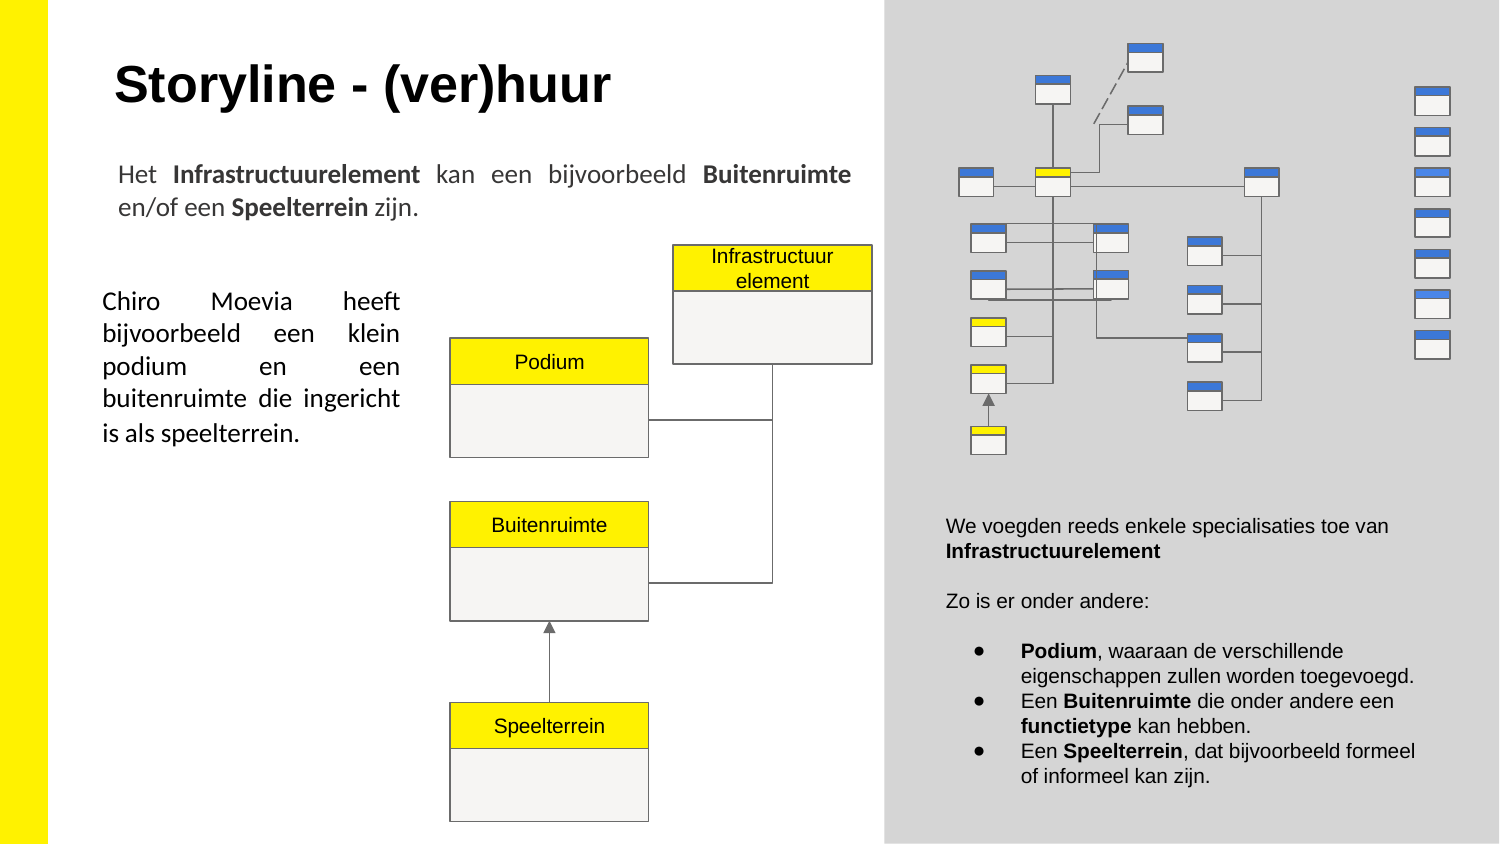

Storyline - (ver)huur

Het Infrastructuurelement kan een bijvoorbeeld Buitenruimte en/of een Speelterrein zijn.

Infrastructuur
element

Chiro Moevia heeft bijvoorbeeld een klein podium en een buitenruimte die ingericht is als speelterrein.

Podium

We voegden reeds enkele specialisaties toe van Infrastructuurelement

Zo is er onder andere:

Podium, waaraan de verschillende eigenschappen zullen worden toegevoegd.
Een Buitenruimte die onder andere een functietype kan hebben.
Een Speelterrein, dat bijvoorbeeld formeel of informeel kan zijn.
Buitenruimte

Speelterrein